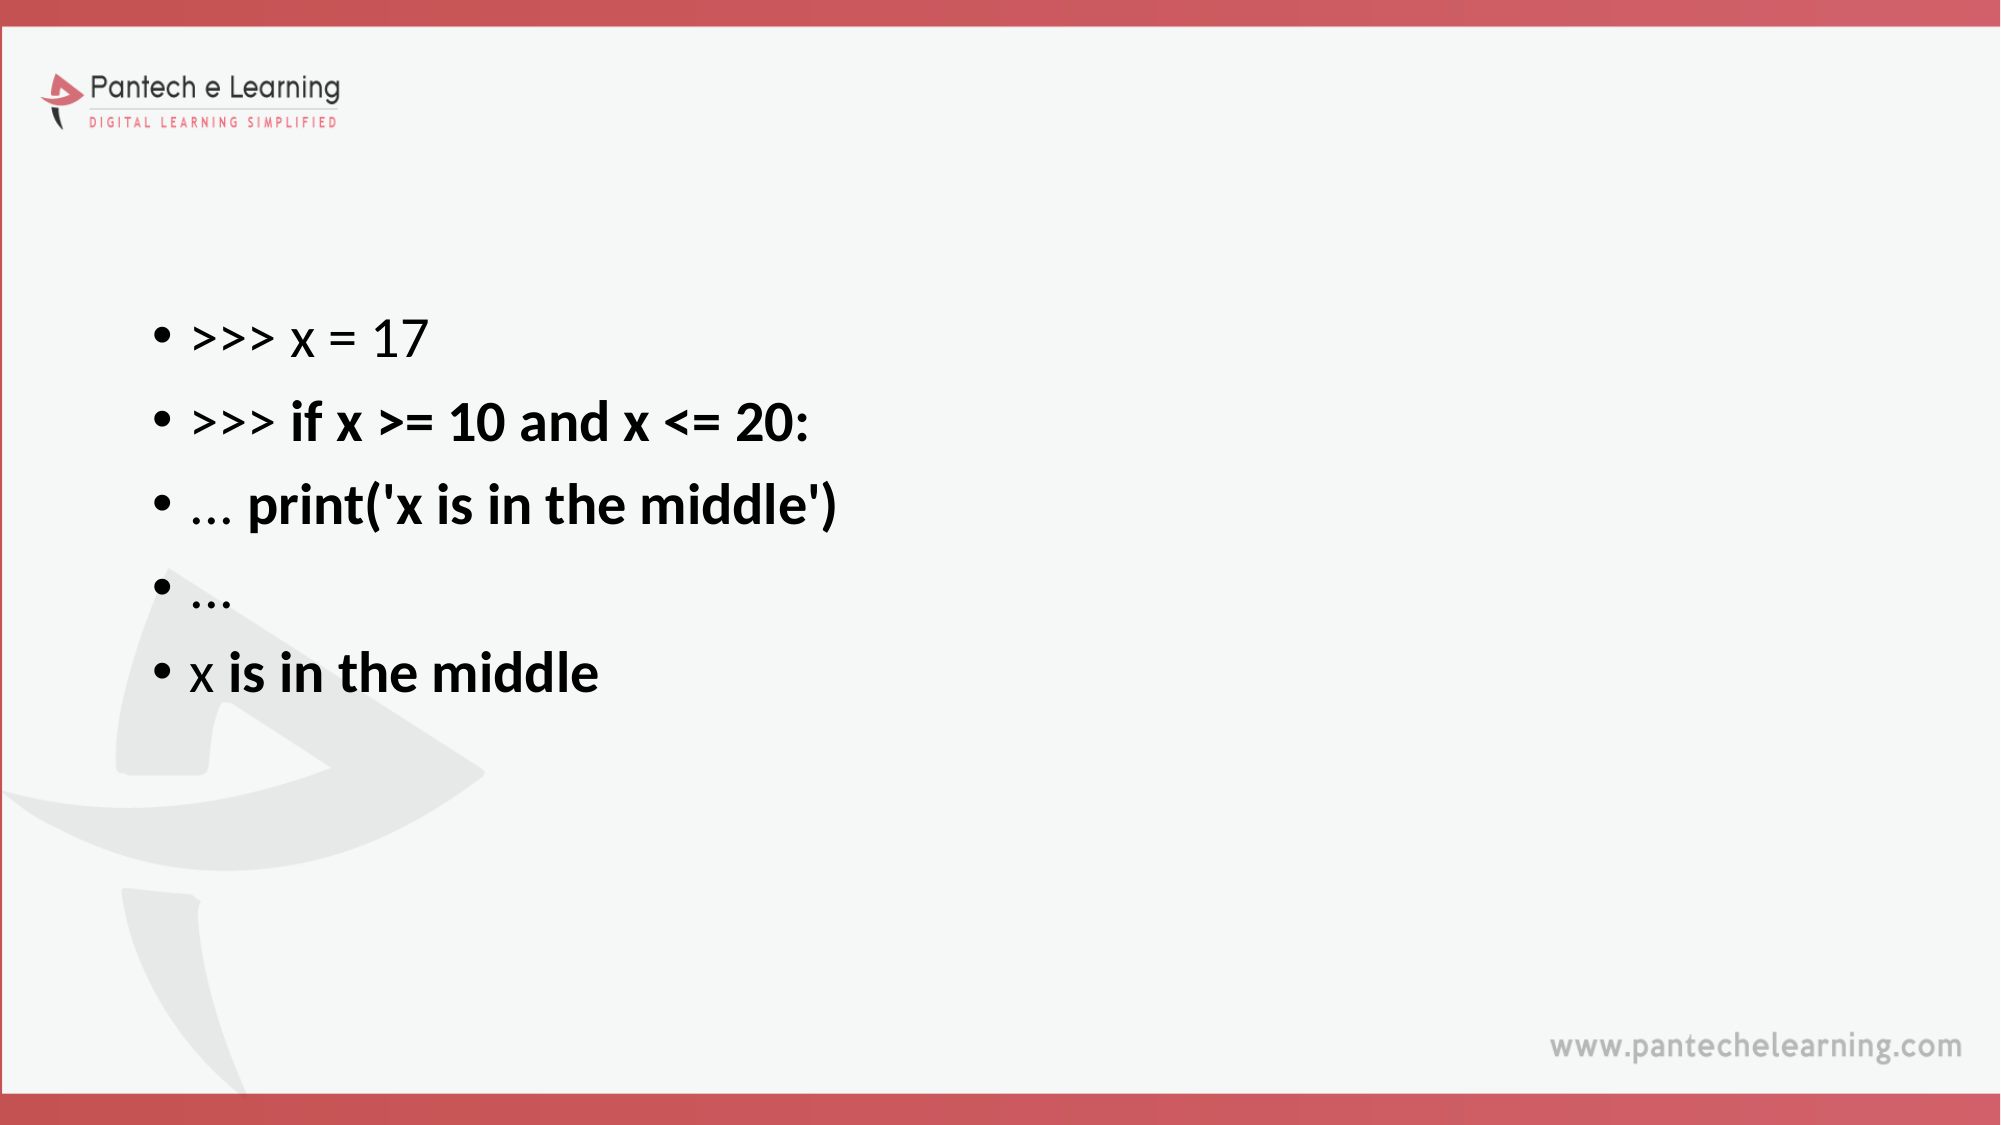

#
>>> x = 17
>>> if x >= 10 and x <= 20:
... print('x is in the middle')
...
x is in the middle